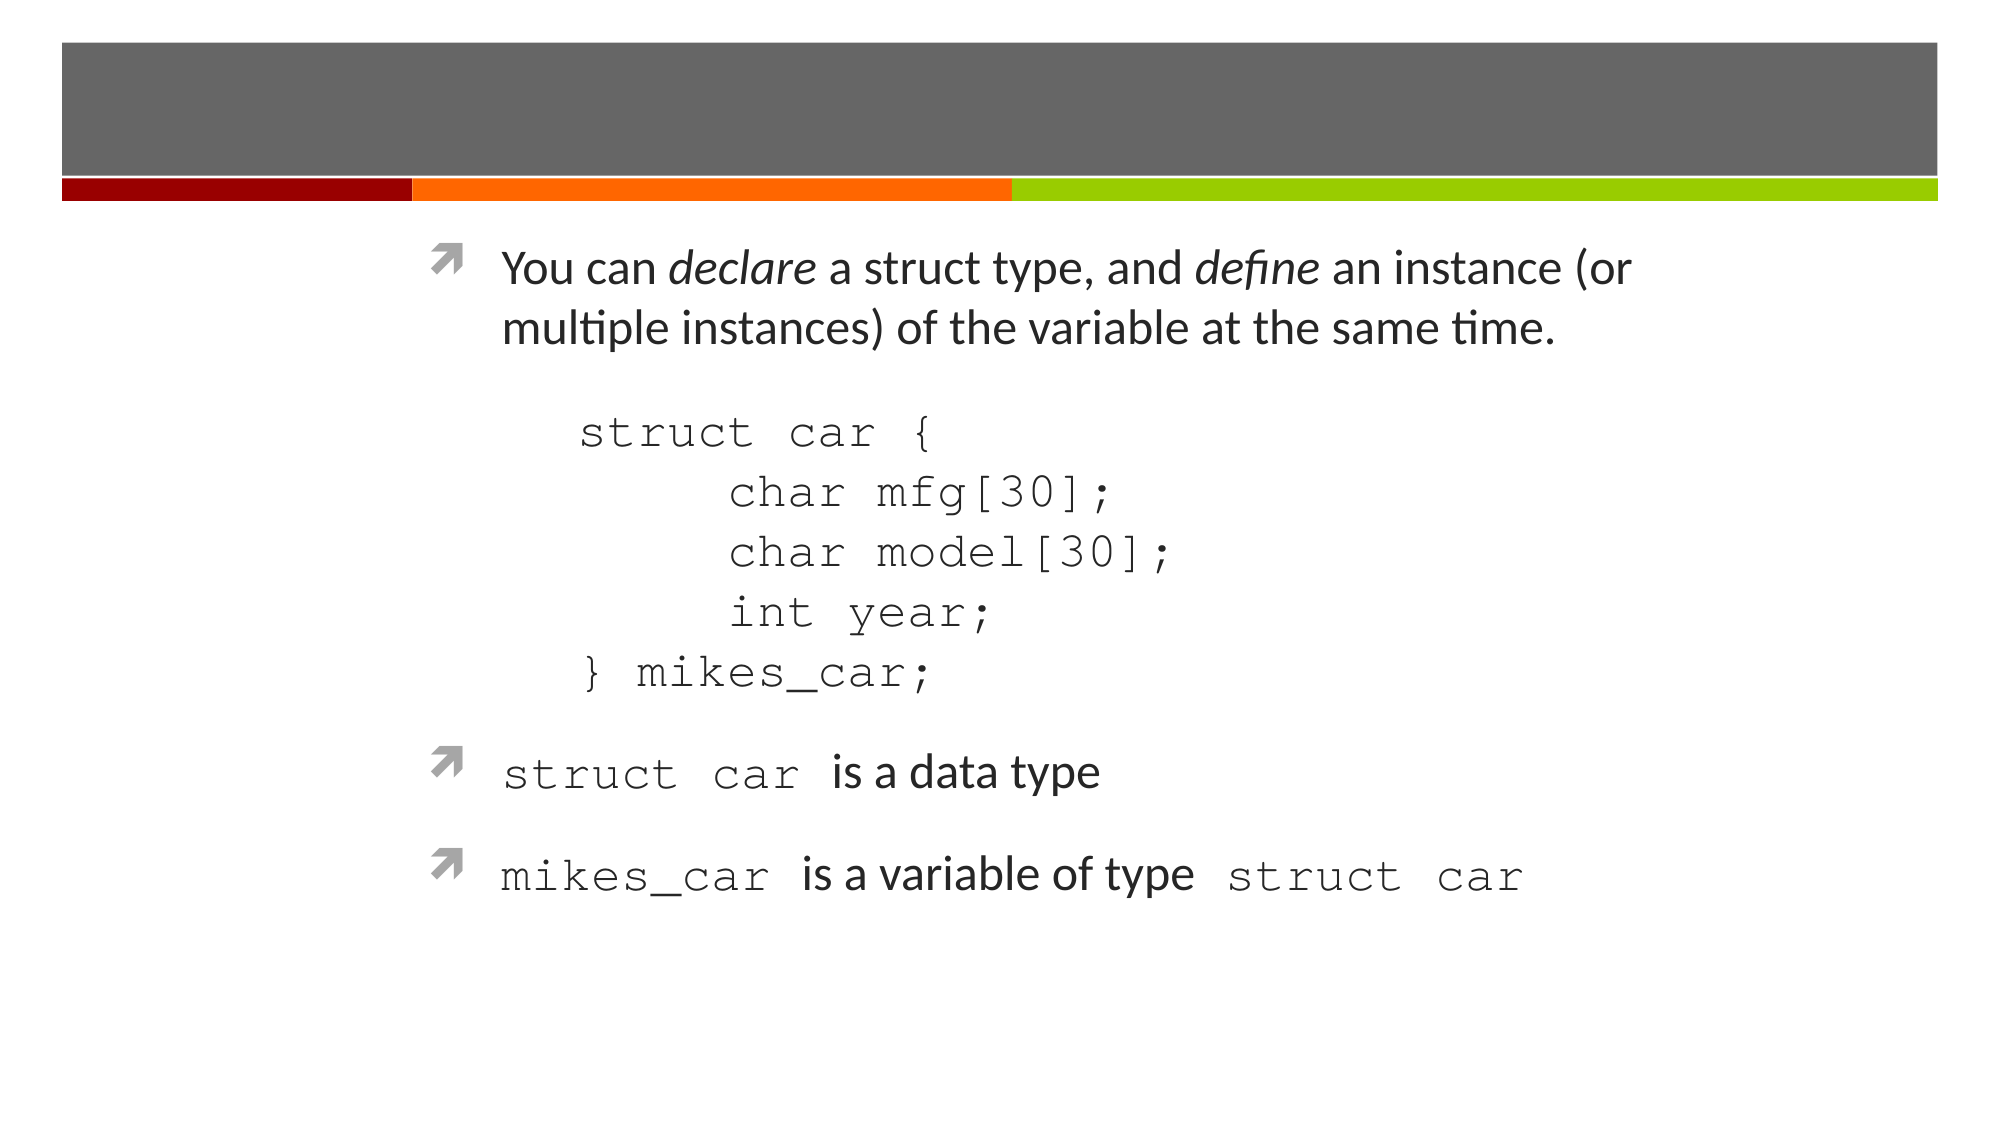

#
You can declare a struct type, and define an instance (or multiple instances) of the variable at the same time.
	struct car {
		char mfg[30];
		char model[30];
		int year;
	} mikes_car;
struct car is a data type
mikes_car is a variable of type struct car